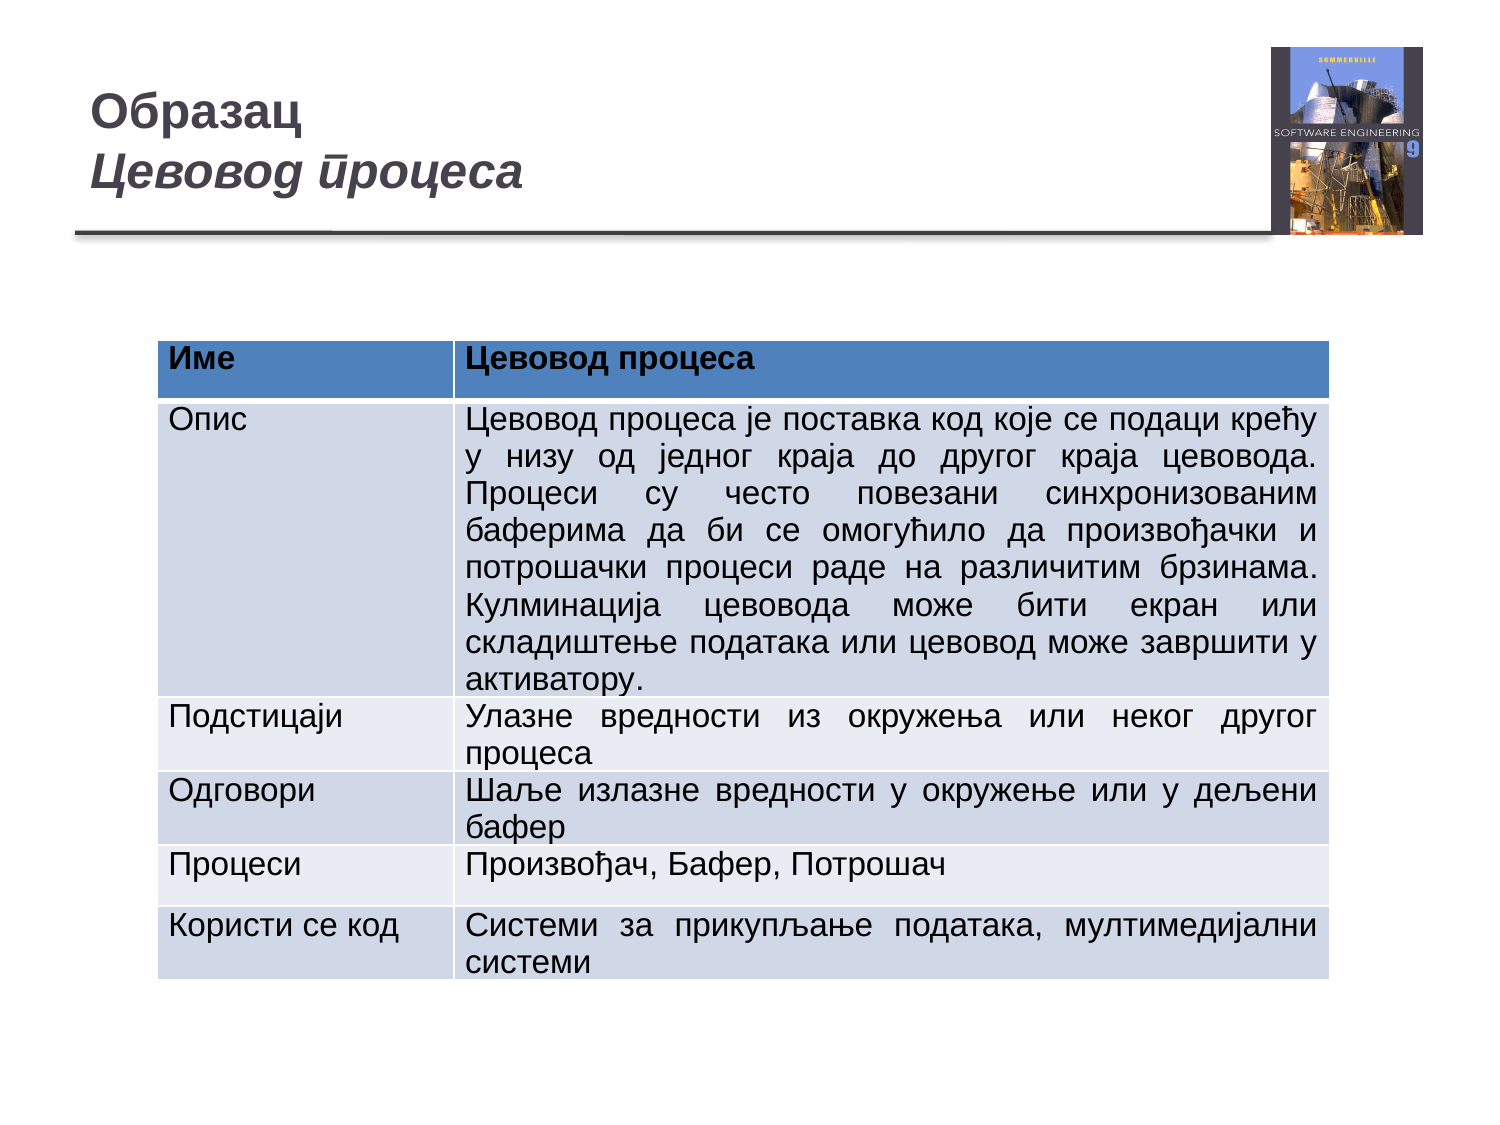

# Образац Цевовод процеса
| Име | Цевовод процеса |
| --- | --- |
| Опис | Цевовод процеса је поставка код које се подаци крећу у низу од једног краја до другог краја цевовода. Процеси су често повезани синхронизованим баферима да би се омогућило да произвођачки и потрошачки процеси раде на различитим брзинама. Кулминација цевовода може бити екран или складиштење података или цевовод може завршити у активатору. |
| Подстицаји | Улазне вредности из окружења или неког другог процеса |
| Одговори | Шаље излазне вредности у окружење или у дељени бафер |
| Процеси | Произвођач, Бафер, Потрошач |
| Користи се код | Системи за прикупљање података, мултимедијални системи |